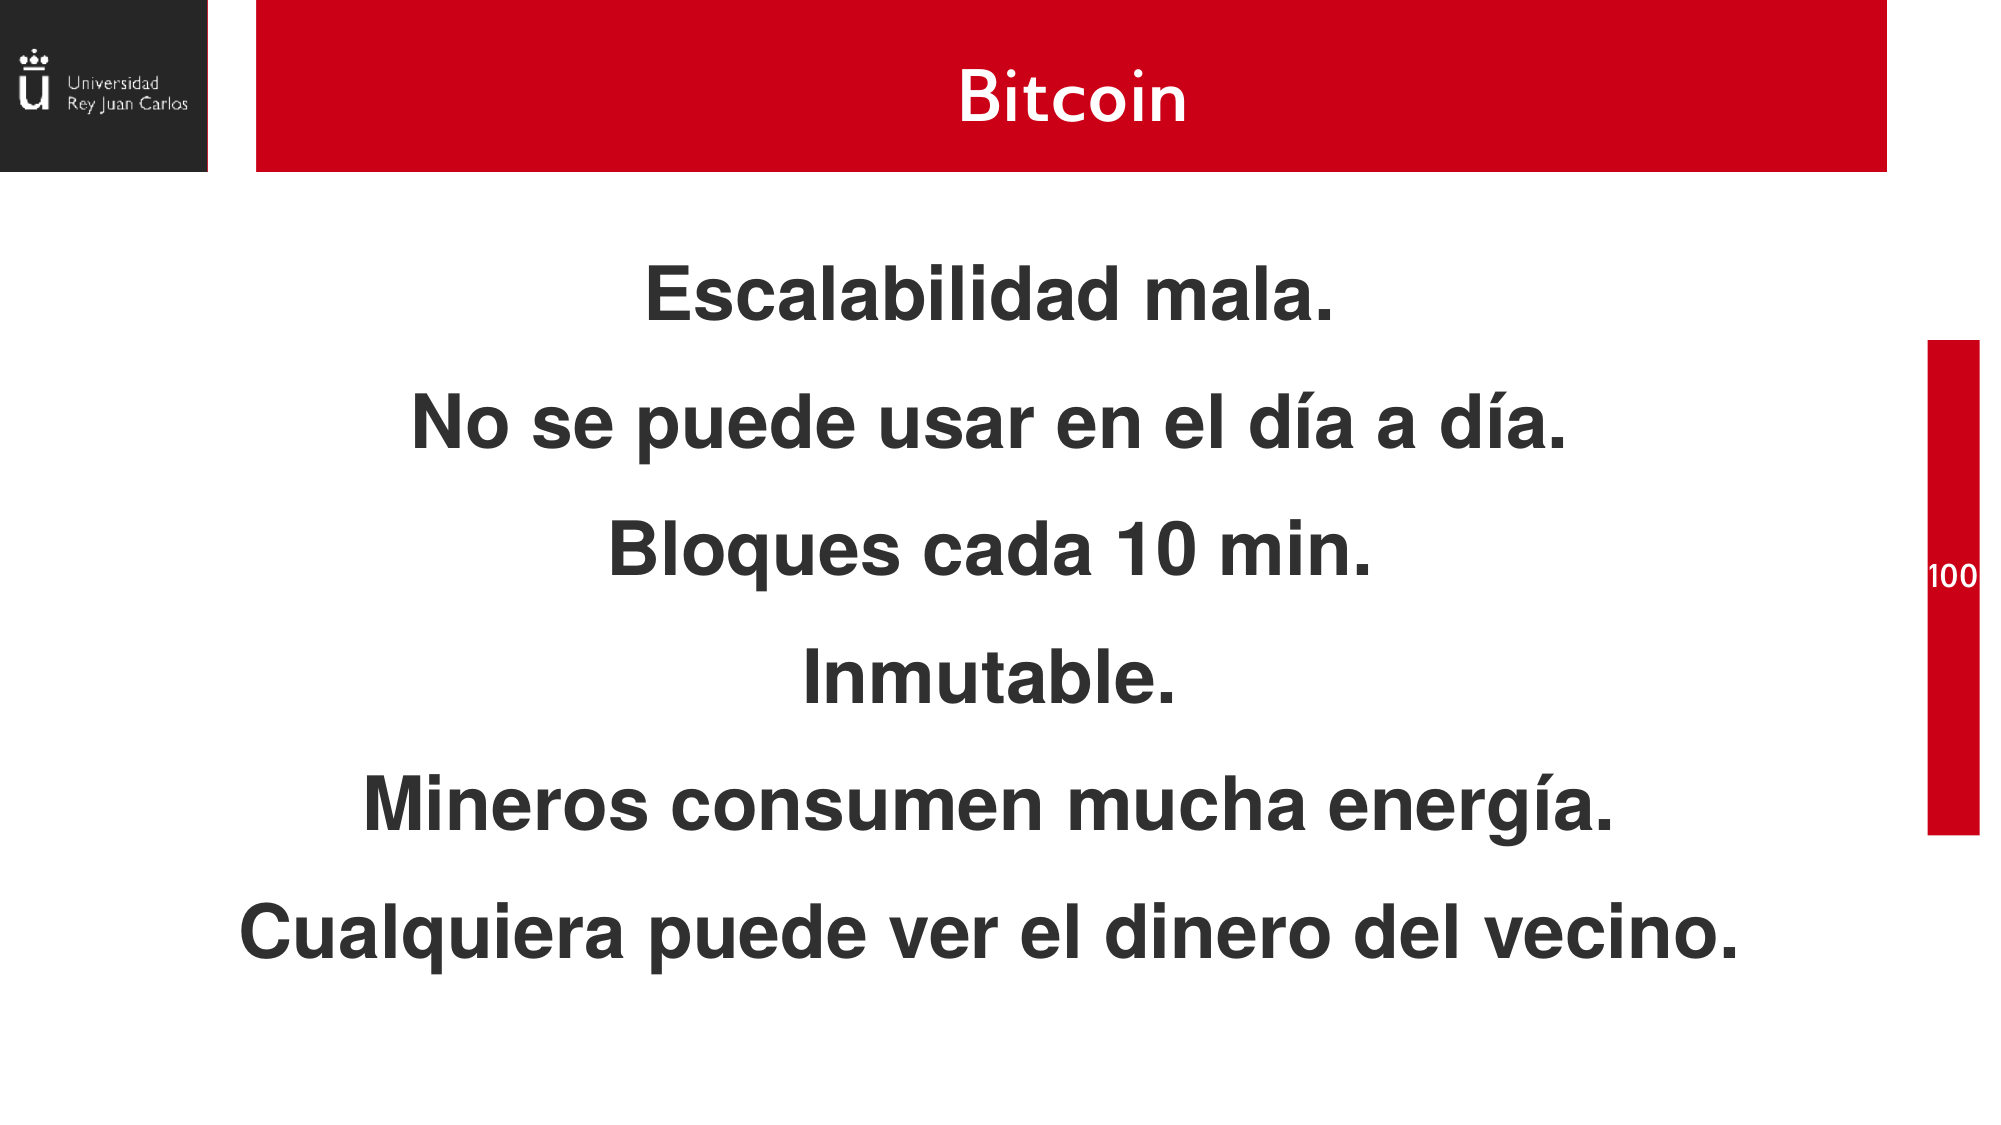

# Bitcoin
Escalabilidad mala.
No se puede usar en el día a día.
Bloques cada 10 min.
Inmutable.
Mineros consumen mucha energía.
Cualquiera puede ver el dinero del vecino.
100